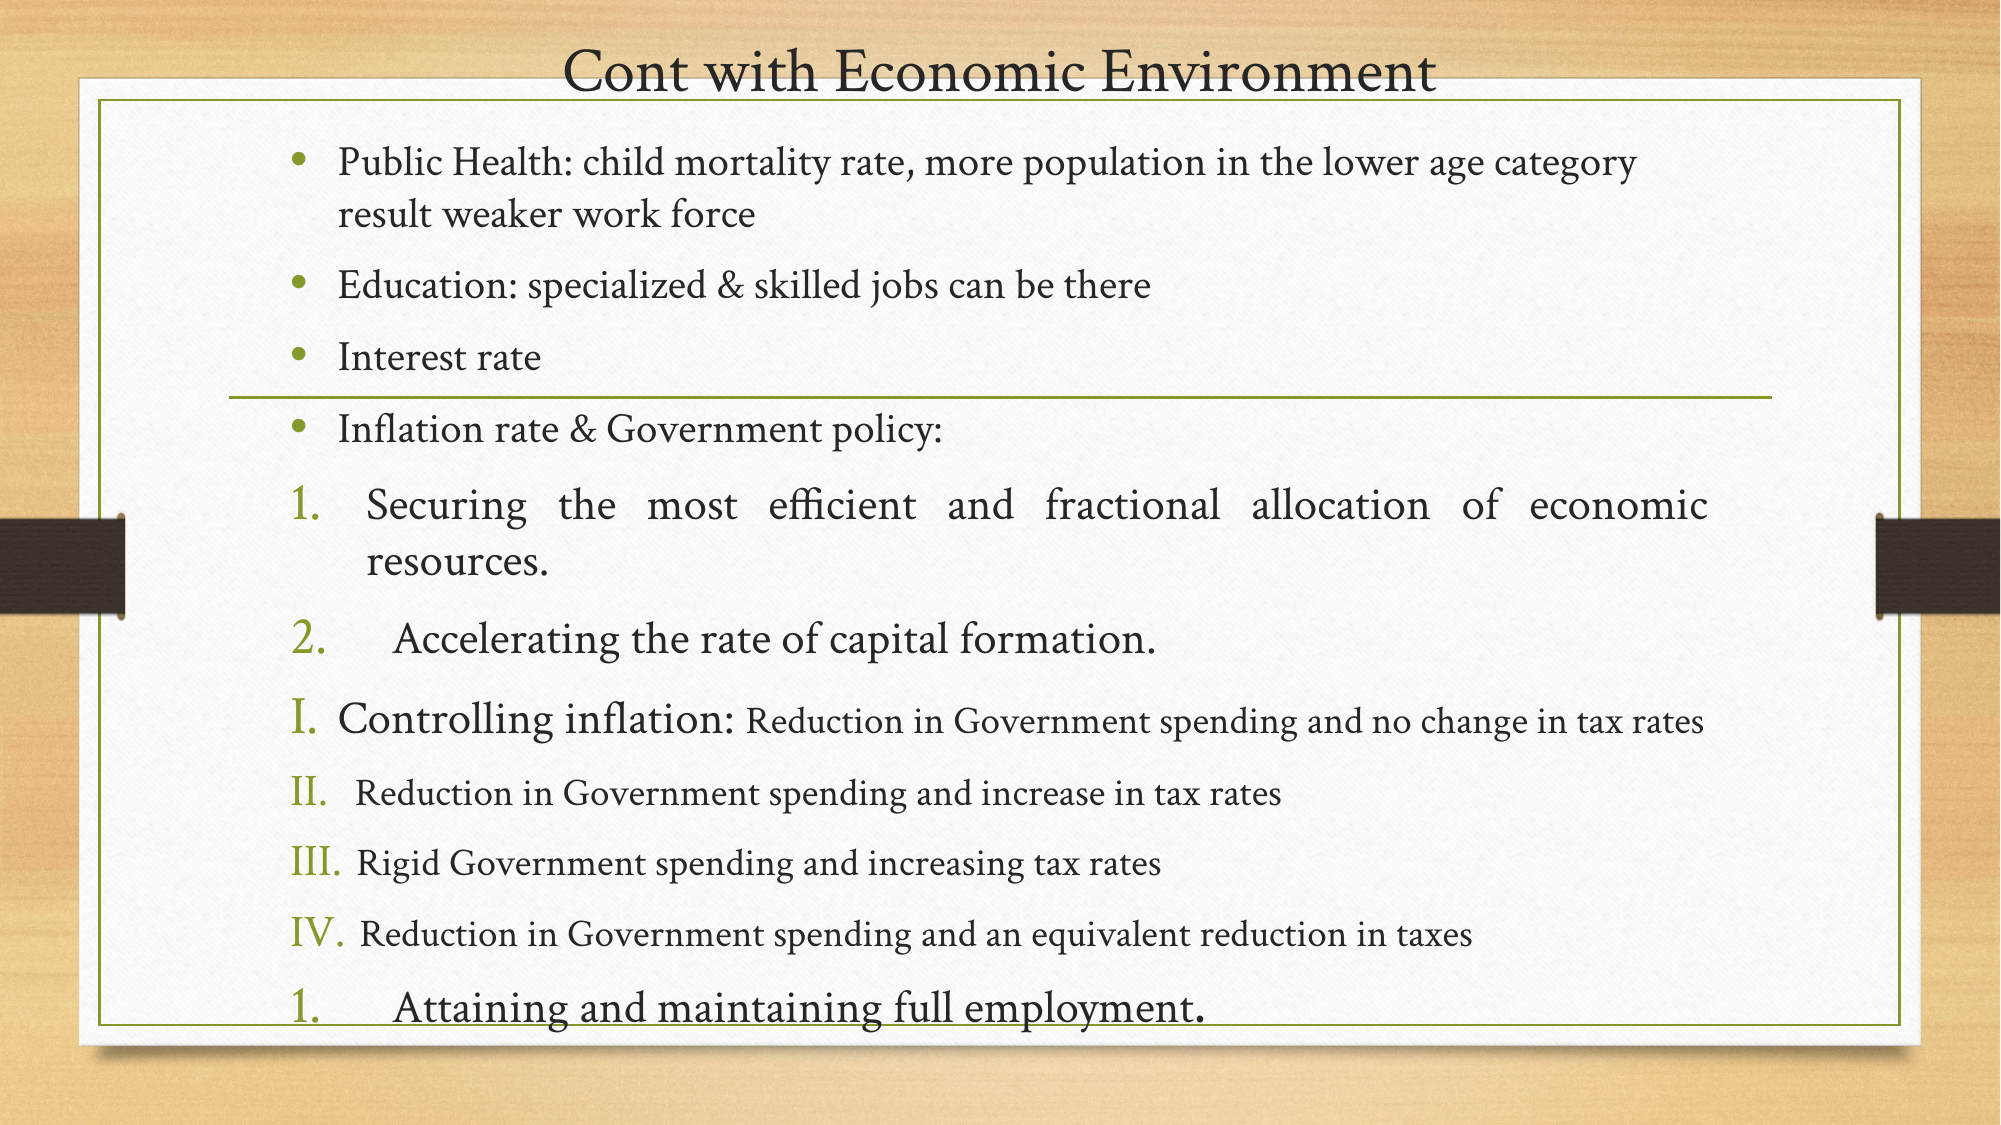

# Cont with Economic Environment
Public Health: child mortality rate, more population in the lower age category result weaker work force
Education: specialized & skilled jobs can be there
Interest rate
Inflation rate & Government policy:
Securing the most efficient and fractional allocation of economic resources.
Accelerating the rate of capital formation.
Controlling inflation: Reduction in Government spending and no change in tax rates
  Reduction in Government spending and increase in tax rates
  Rigid Government spending and increasing tax rates
  Reduction in Government spending and an equivalent reduction in taxes
Attaining and maintaining full employment.